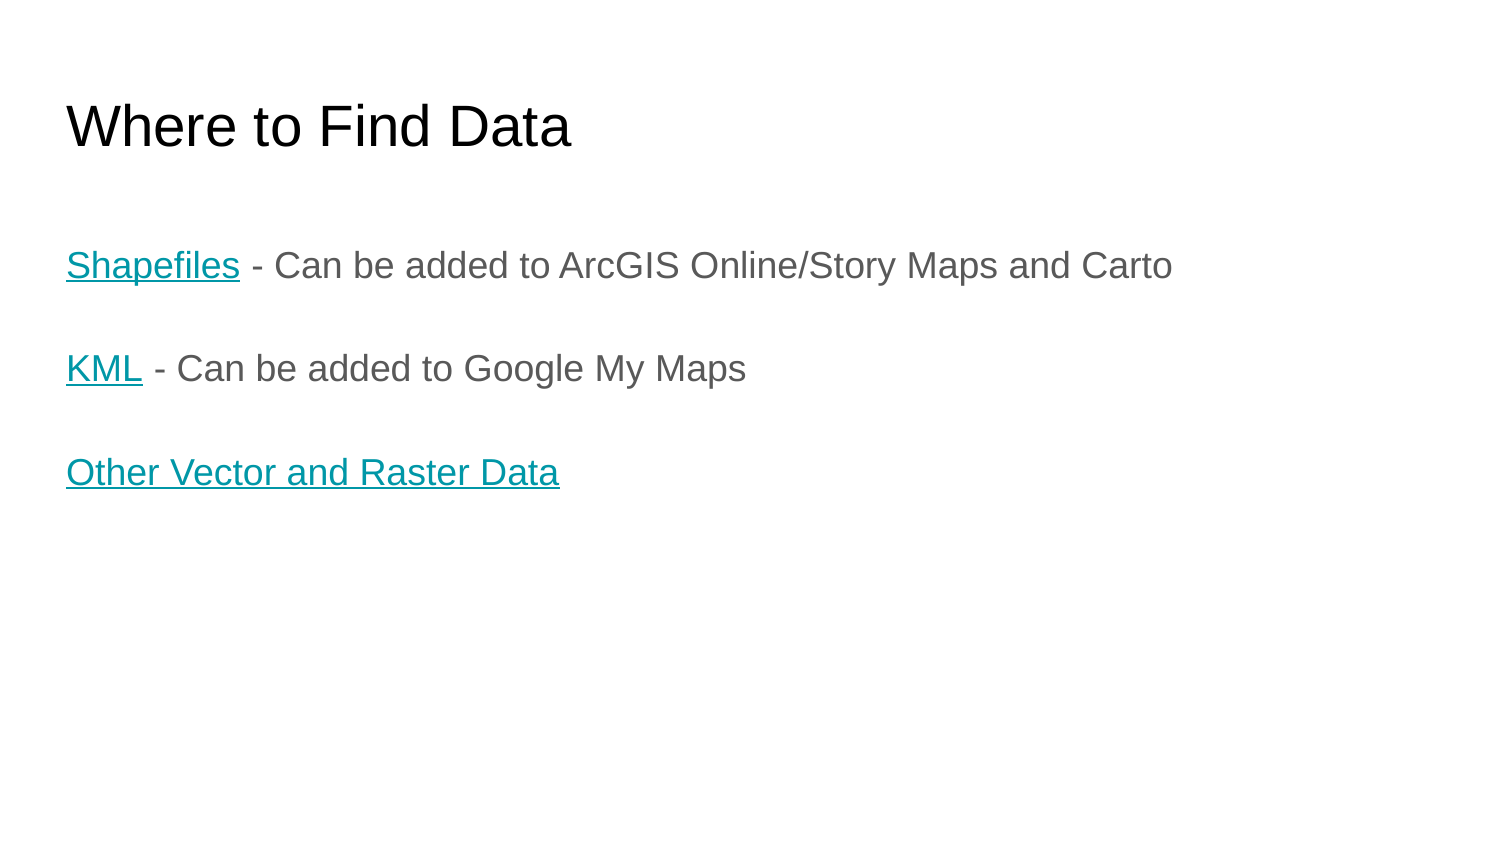

# Where to Find Data

Shapefiles - Can be added to ArcGIS Online/Story Maps and Carto

KML - Can be added to Google My Maps

Other Vector and Raster Data